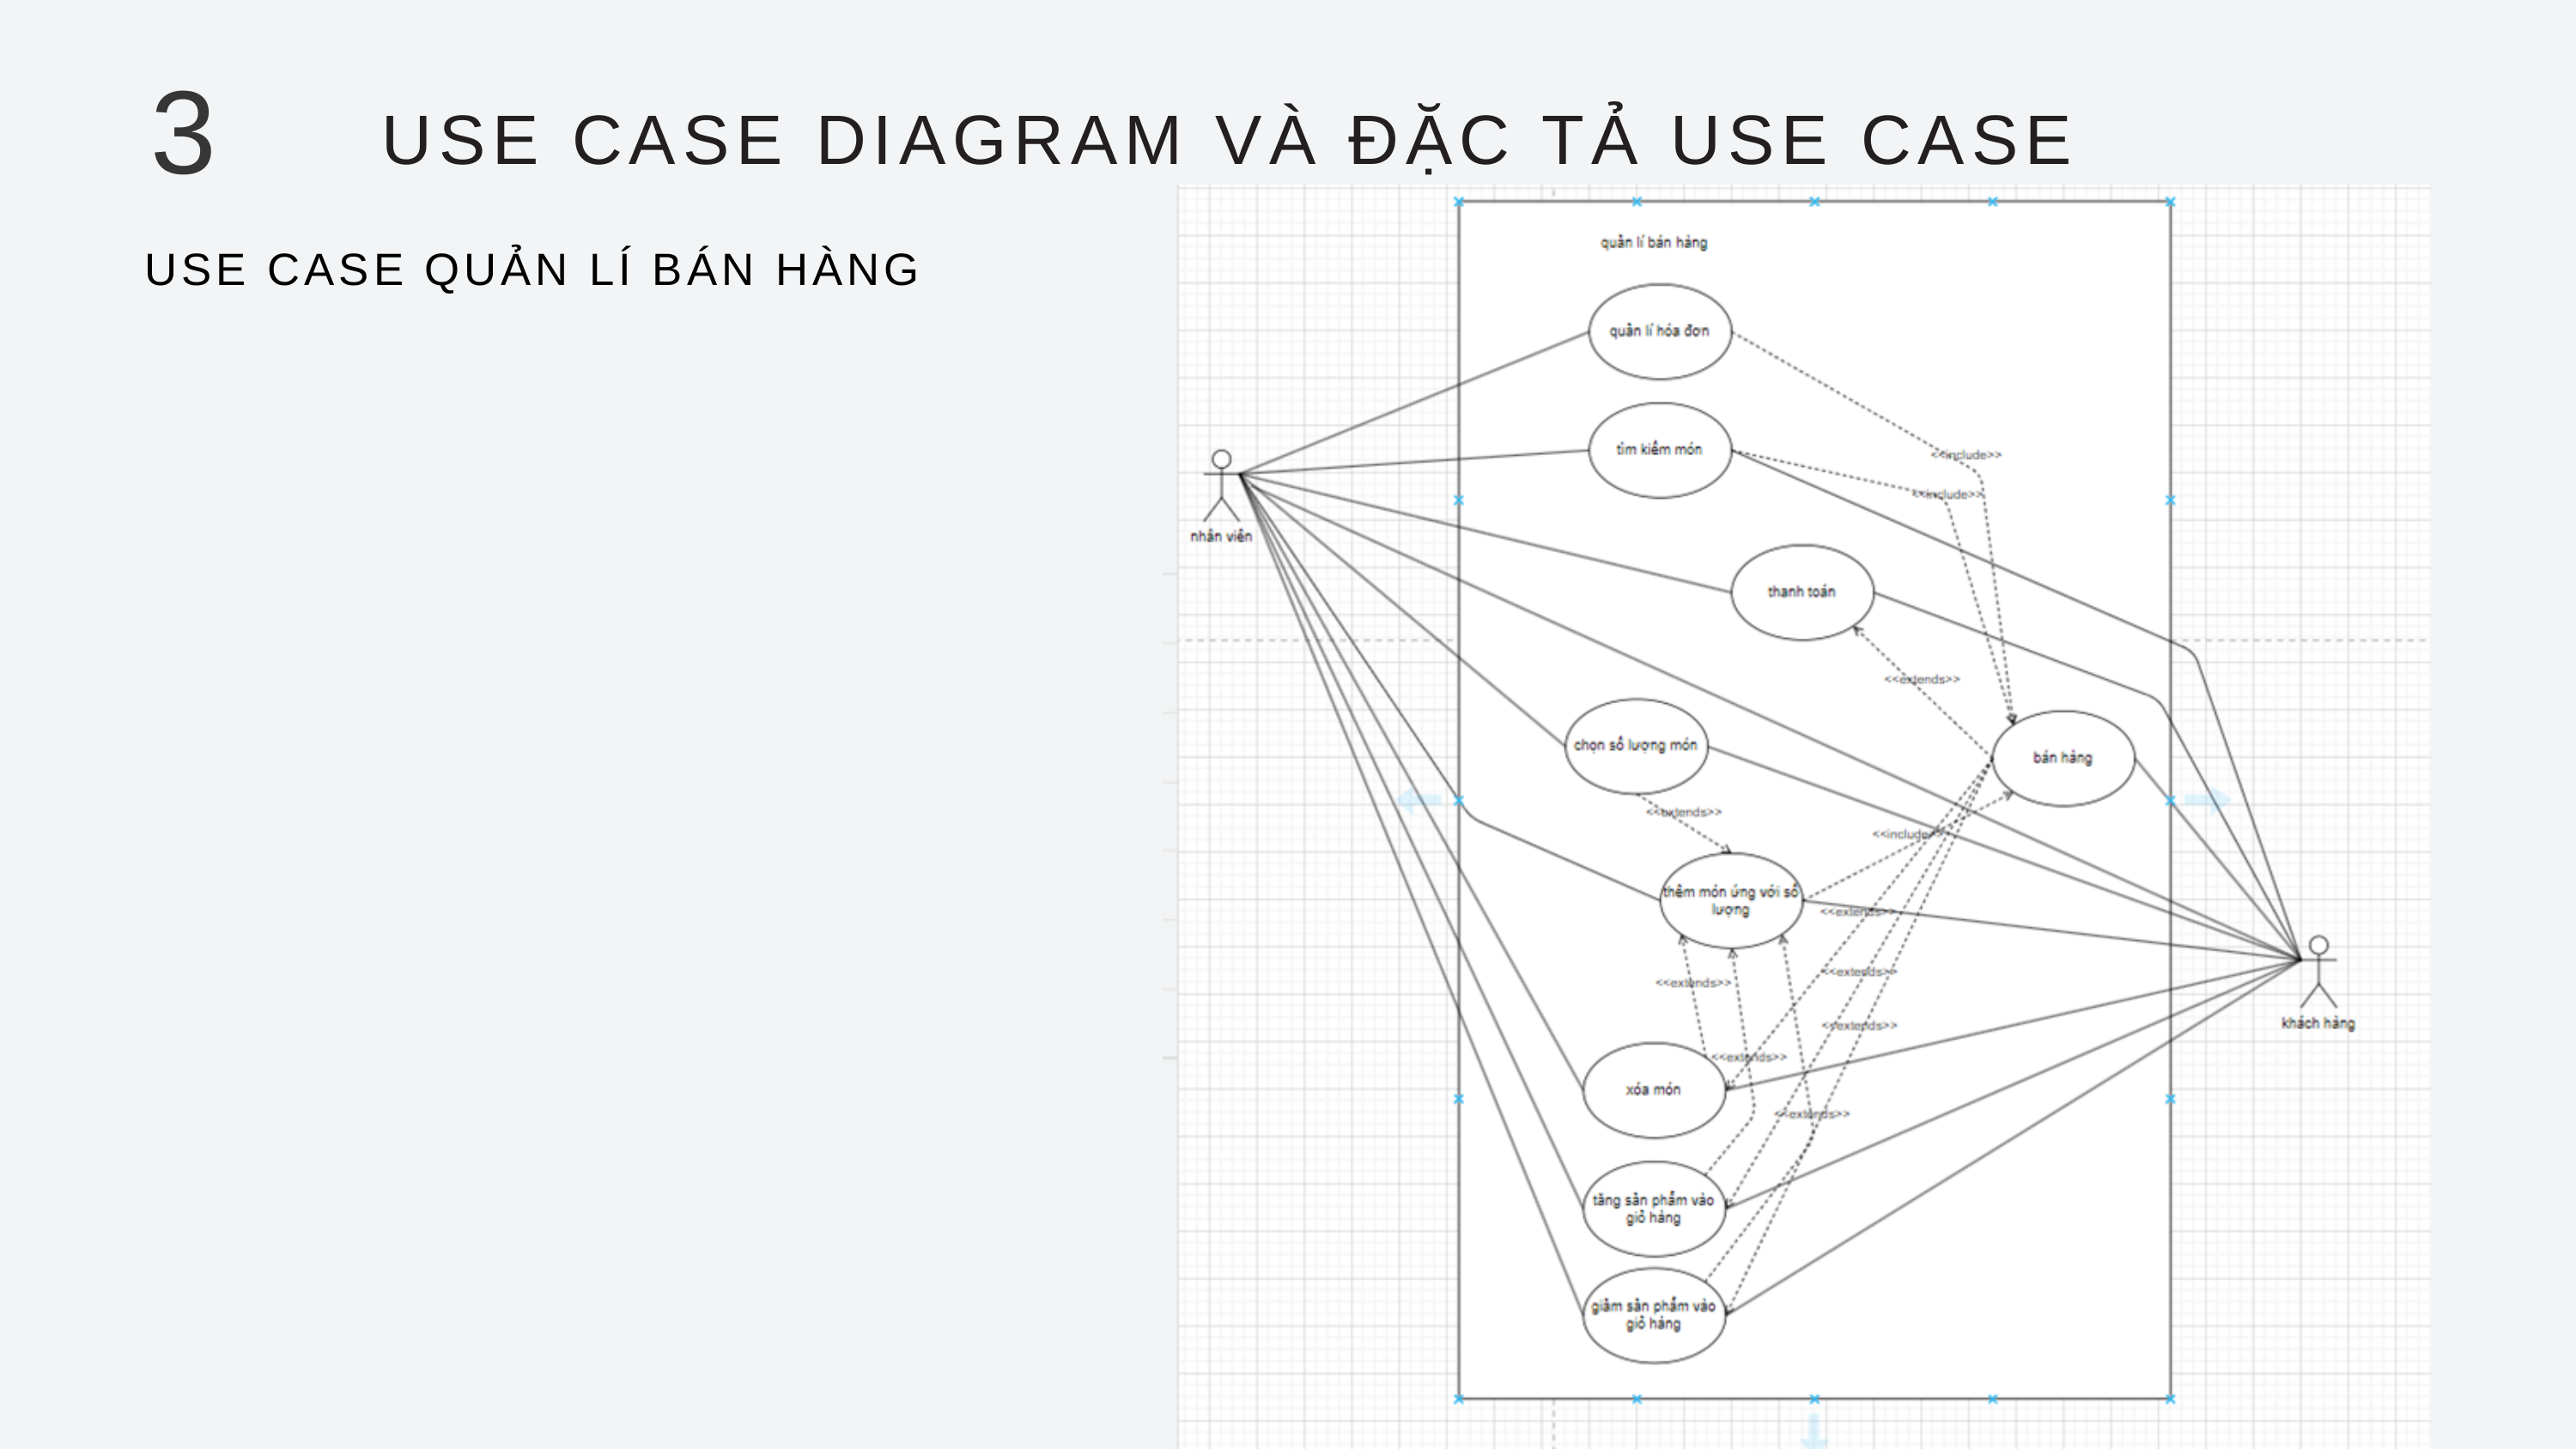

3
USE CASE DIAGRAM VÀ ĐẶC TẢ USE CASE

USE CASE QUẢN LÍ BÁN HÀNG